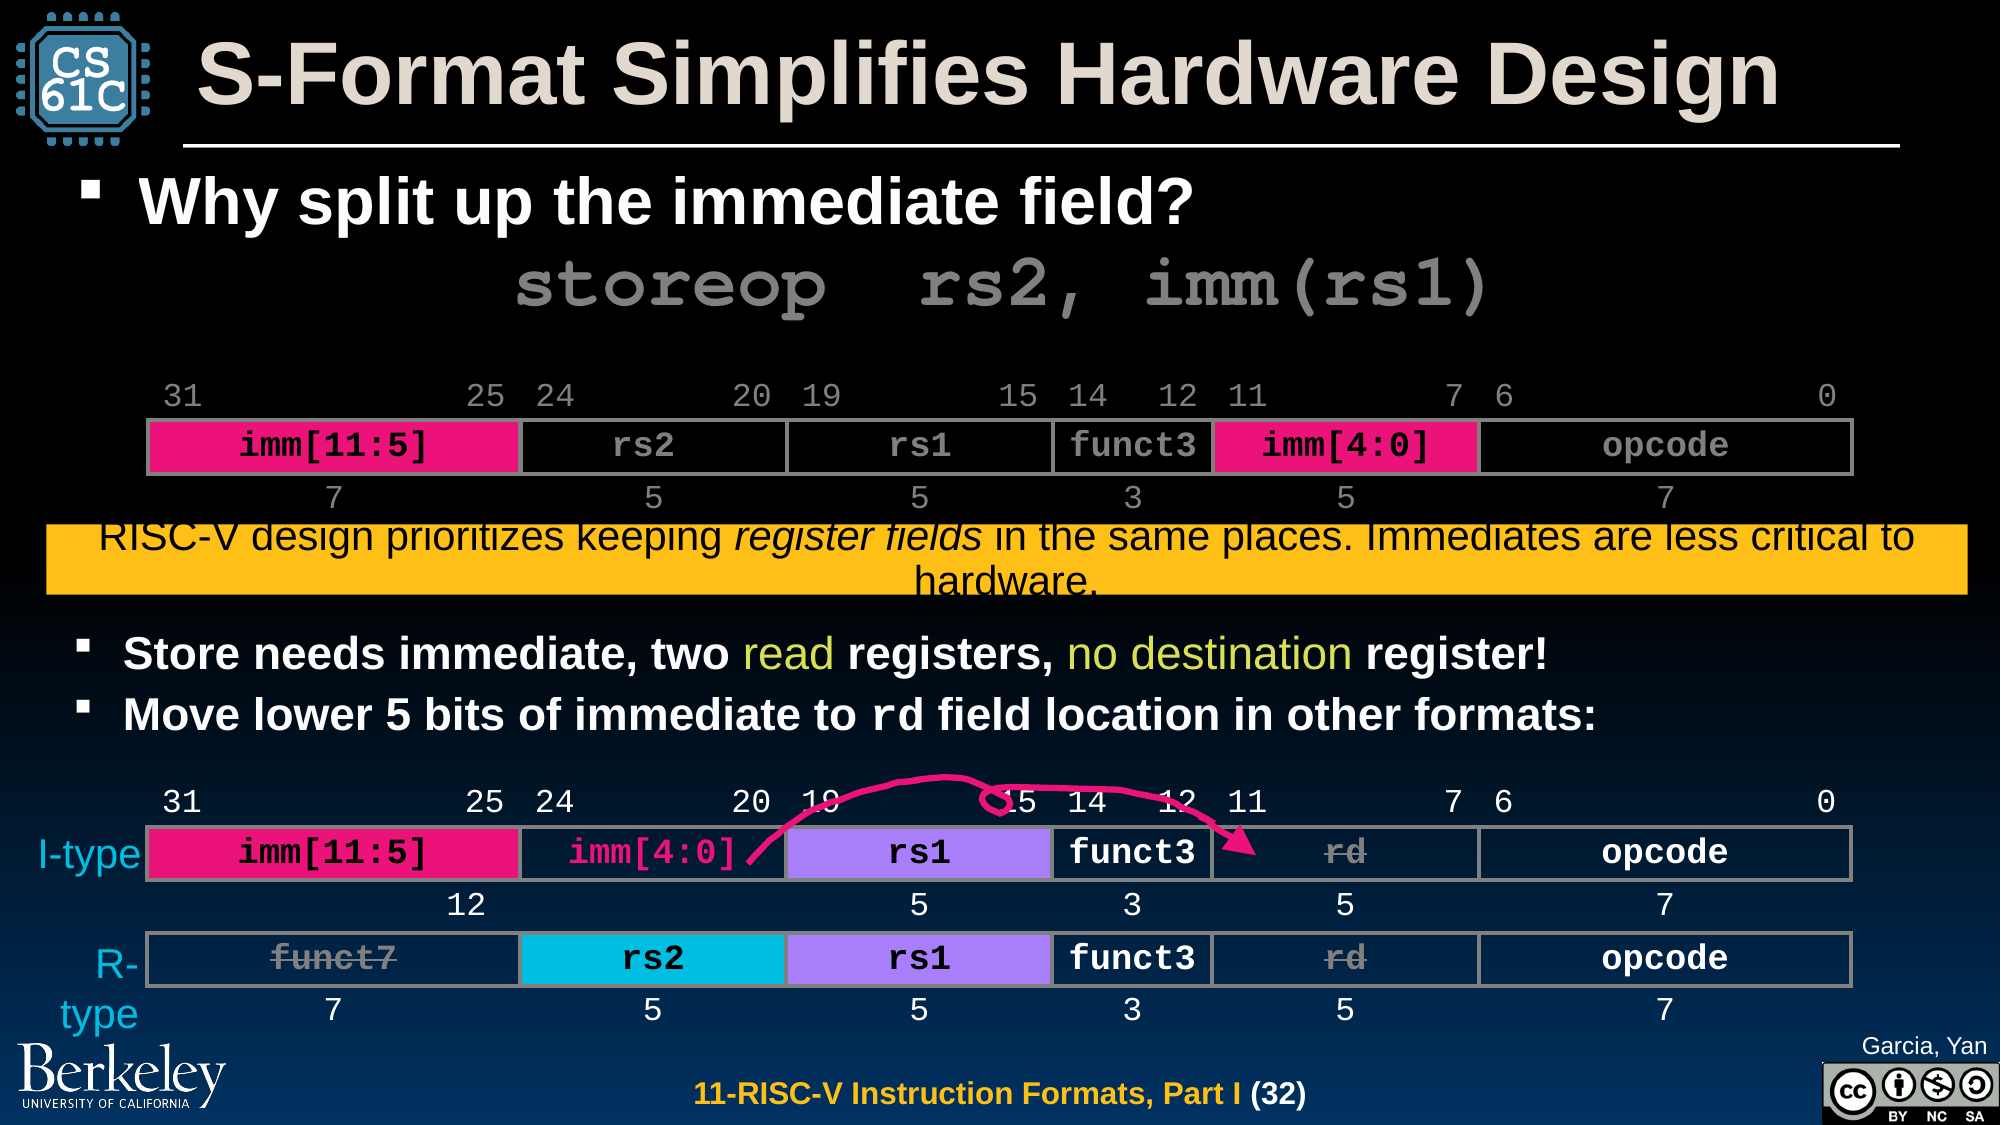

# S-Format Simplifies Hardware Design
Why split up the immediate field?
storeop  rs2, imm(rs1)
| 31 |  |  |  | 25 | 24 |  | 20 | 19 |  | 15 | 14 | 12 | 11 |  | 7 | 6 |  |  |  | 0 |
| --- | --- | --- | --- | --- | --- | --- | --- | --- | --- | --- | --- | --- | --- | --- | --- | --- | --- | --- | --- | --- |
| imm[11:5] |  |  |  |  | rs2 |  |  | rs1 |  |  | funct3 |  | imm[4:0] |  |  | opcode |  |  |  |  |
| 7 |  |  |  |  | 5 |  |  | 5 |  |  | 3 |  | 5 |  |  | 7 |  |  |  |  |
RISC-V design prioritizes keeping register fields in the same places. Immediates are less critical to hardware.
Store needs immediate, two read registers, no destination register!
Move lower 5 bits of immediate to rd field location in other formats:

| 31 |  |  |  | 25 | 24 |  | 20 | 19 |  | 15 | 14 | 12 | 11 |  | 7 | 6 |  |  |  | 0 |
| --- | --- | --- | --- | --- | --- | --- | --- | --- | --- | --- | --- | --- | --- | --- | --- | --- | --- | --- | --- | --- |
| imm[11:5] |  |  |  |  | imm[4:0] |  |  | rs1 |  |  | funct3 |  | rd |  |  | opcode |  |  |  |  |
| 12 |  |  |  |  |  |  |  | 5 |  |  | 3 |  | 5 |  |  | 7 |  |  |  |  |
| funct7 |  |  |  |  | rs2 |  |  | rs1 |  |  | funct3 |  | rd |  |  | opcode |  |  |  |  |
| 7 |  |  | 3 |  | 5 |  |  | 5 |  |  | 3 |  | 5 |  |  | 7 |  |  |  |  |

I-type
R-type